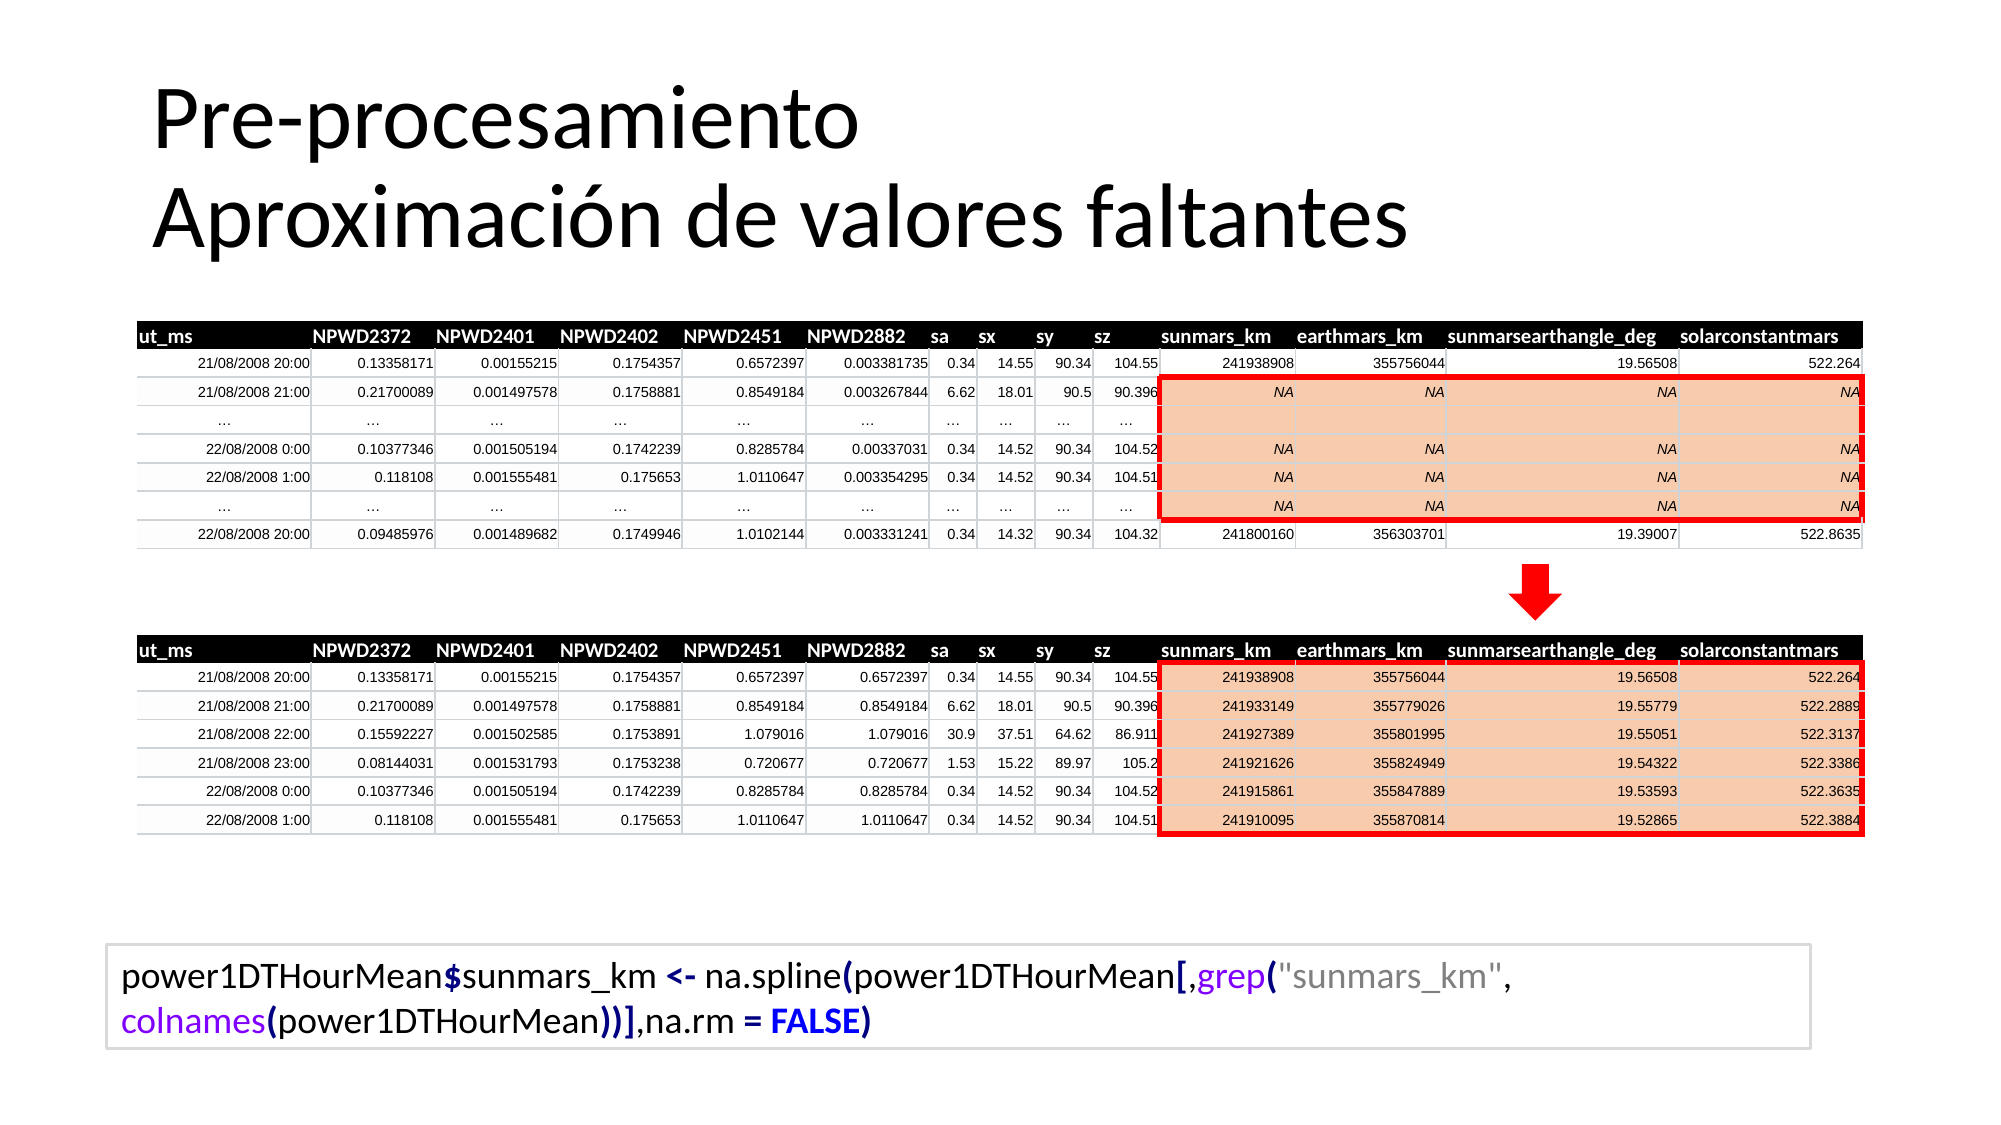

# Pre-procesamiento Aproximación de valores faltantes
| ut\_ms | NPWD2372 | NPWD2401 | NPWD2402 | NPWD2451 | NPWD2882 | sa | sx | sy | sz | sunmars\_km | earthmars\_km | sunmarsearthangle\_deg | solarconstantmars |
| --- | --- | --- | --- | --- | --- | --- | --- | --- | --- | --- | --- | --- | --- |
| 21/08/2008 20:00 | 0.13358171 | 0.00155215 | 0.1754357 | 0.6572397 | 0.003381735 | 0.34 | 14.55 | 90.34 | 104.55 | 241938908 | 355756044 | 19.56508 | 522.264 |
| 21/08/2008 21:00 | 0.21700089 | 0.001497578 | 0.1758881 | 0.8549184 | 0.003267844 | 6.62 | 18.01 | 90.5 | 90.396 | NA | NA | NA | NA |
| … | … | … | … | … | … | … | … | … | … |  |  |  |  |
| 22/08/2008 0:00 | 0.10377346 | 0.001505194 | 0.1742239 | 0.8285784 | 0.00337031 | 0.34 | 14.52 | 90.34 | 104.52 | NA | NA | NA | NA |
| 22/08/2008 1:00 | 0.118108 | 0.001555481 | 0.175653 | 1.0110647 | 0.003354295 | 0.34 | 14.52 | 90.34 | 104.51 | NA | NA | NA | NA |
| … | … | … | … | … | … | … | … | … | … | NA | NA | NA | NA |
| 22/08/2008 20:00 | 0.09485976 | 0.001489682 | 0.1749946 | 1.0102144 | 0.003331241 | 0.34 | 14.32 | 90.34 | 104.32 | 241800160 | 356303701 | 19.39007 | 522.8635 |

| ut\_ms | NPWD2372 | NPWD2401 | NPWD2402 | NPWD2451 | NPWD2882 | sa | sx | sy | sz | sunmars\_km | earthmars\_km | sunmarsearthangle\_deg | solarconstantmars |
| --- | --- | --- | --- | --- | --- | --- | --- | --- | --- | --- | --- | --- | --- |
| 21/08/2008 20:00 | 0.13358171 | 0.00155215 | 0.1754357 | 0.6572397 | 0.6572397 | 0.34 | 14.55 | 90.34 | 104.55 | 241938908 | 355756044 | 19.56508 | 522.264 |
| 21/08/2008 21:00 | 0.21700089 | 0.001497578 | 0.1758881 | 0.8549184 | 0.8549184 | 6.62 | 18.01 | 90.5 | 90.396 | 241933149 | 355779026 | 19.55779 | 522.2889 |
| 21/08/2008 22:00 | 0.15592227 | 0.001502585 | 0.1753891 | 1.079016 | 1.079016 | 30.9 | 37.51 | 64.62 | 86.911 | 241927389 | 355801995 | 19.55051 | 522.3137 |
| 21/08/2008 23:00 | 0.08144031 | 0.001531793 | 0.1753238 | 0.720677 | 0.720677 | 1.53 | 15.22 | 89.97 | 105.2 | 241921626 | 355824949 | 19.54322 | 522.3386 |
| 22/08/2008 0:00 | 0.10377346 | 0.001505194 | 0.1742239 | 0.8285784 | 0.8285784 | 0.34 | 14.52 | 90.34 | 104.52 | 241915861 | 355847889 | 19.53593 | 522.3635 |
| 22/08/2008 1:00 | 0.118108 | 0.001555481 | 0.175653 | 1.0110647 | 1.0110647 | 0.34 | 14.52 | 90.34 | 104.51 | 241910095 | 355870814 | 19.52865 | 522.3884 |
power1DTHourMean$sunmars_km <- na.spline(power1DTHourMean[,grep("sunmars_km", colnames(power1DTHourMean))],na.rm = FALSE)